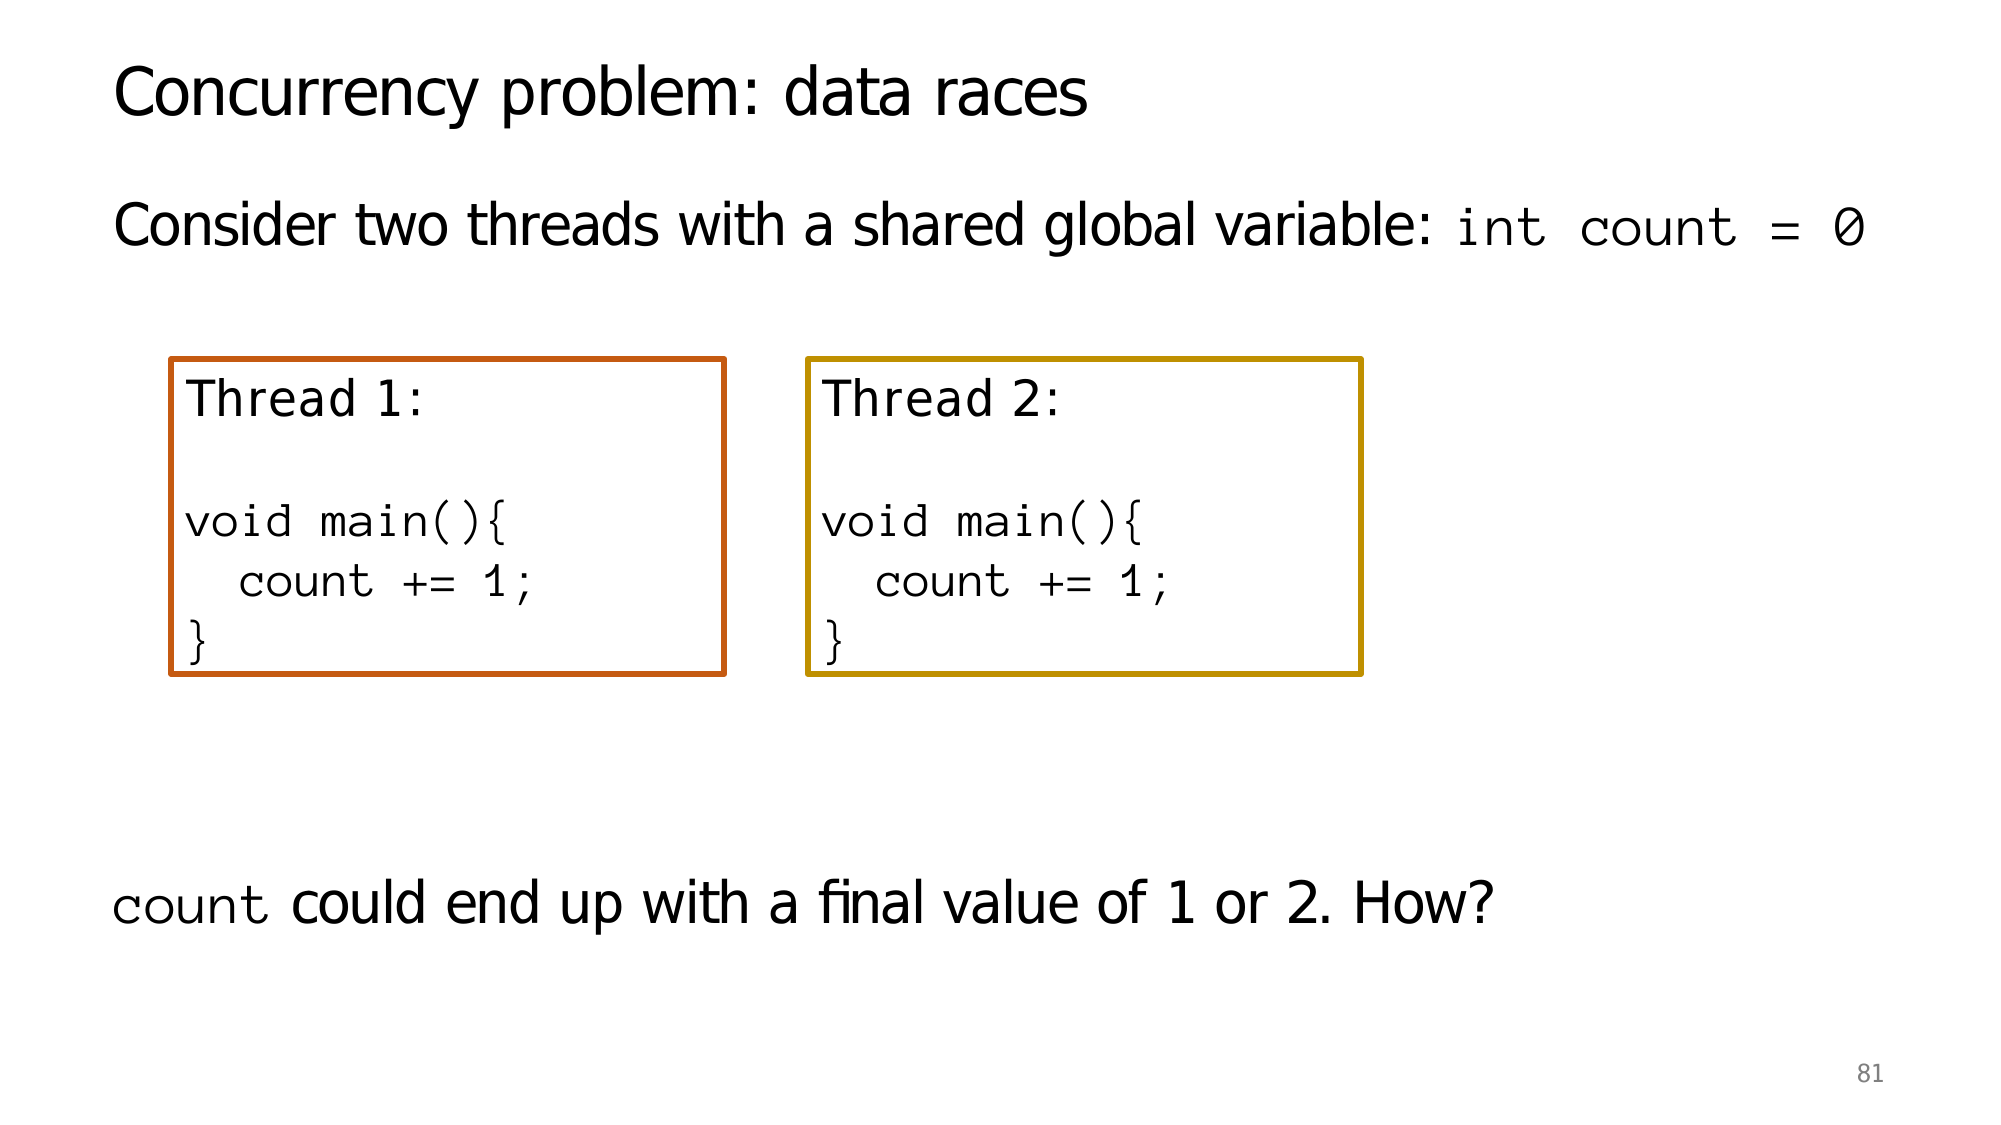

# Concurrency problem: data races
Consider two threads with a shared global variable: int count = 0

count could end up with a final value of 1 or 2. How?
Thread 1:

void main(){
  count += 1;
}
Thread 2:

void main(){
  count += 1;
}
81